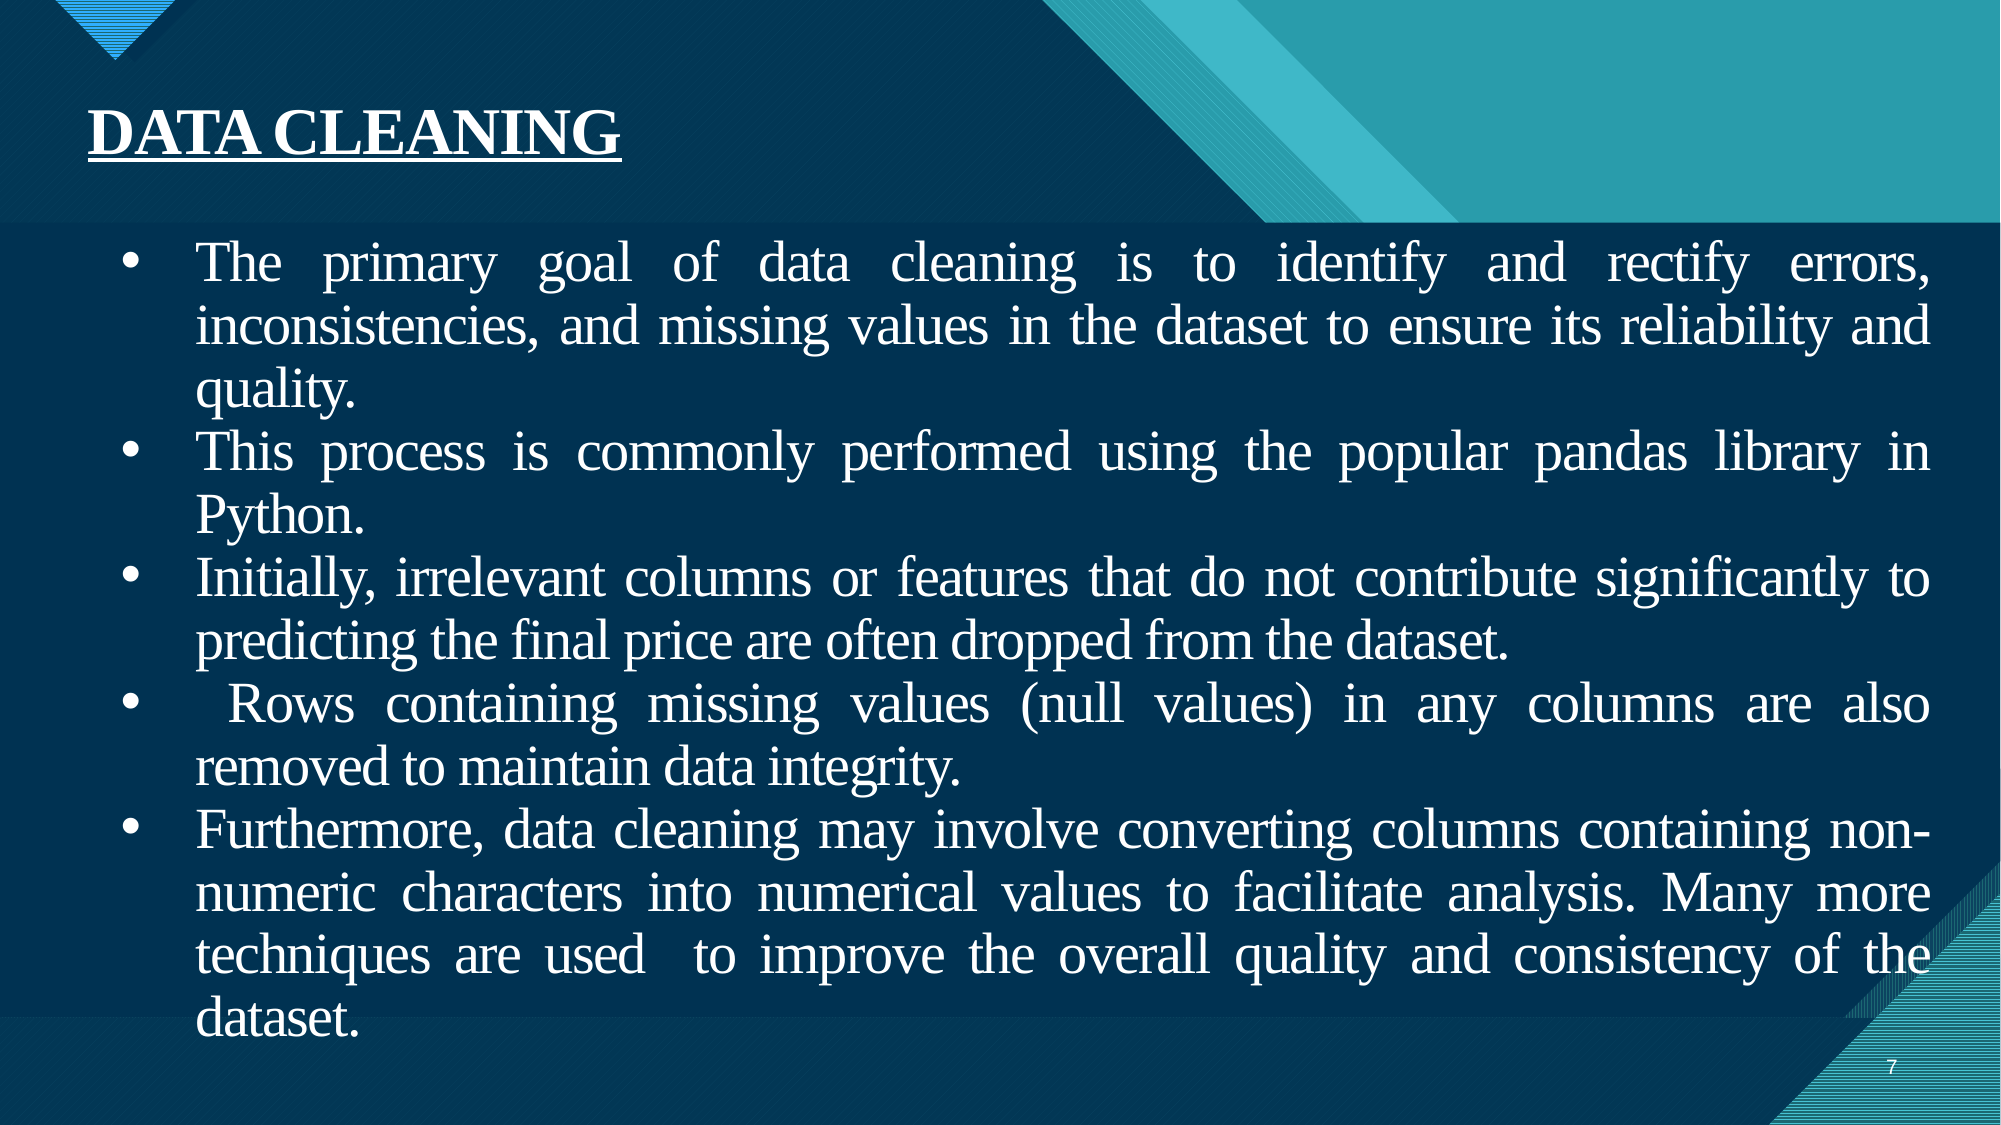

# DATA CLEANING
The primary goal of data cleaning is to identify and rectify errors, inconsistencies, and missing values in the dataset to ensure its reliability and quality.
This process is commonly performed using the popular pandas library in Python.
Initially, irrelevant columns or features that do not contribute significantly to predicting the final price are often dropped from the dataset.
 Rows containing missing values (null values) in any columns are also removed to maintain data integrity.
Furthermore, data cleaning may involve converting columns containing non-numeric characters into numerical values to facilitate analysis. Many more techniques are used  to improve the overall quality and consistency of the dataset.
7